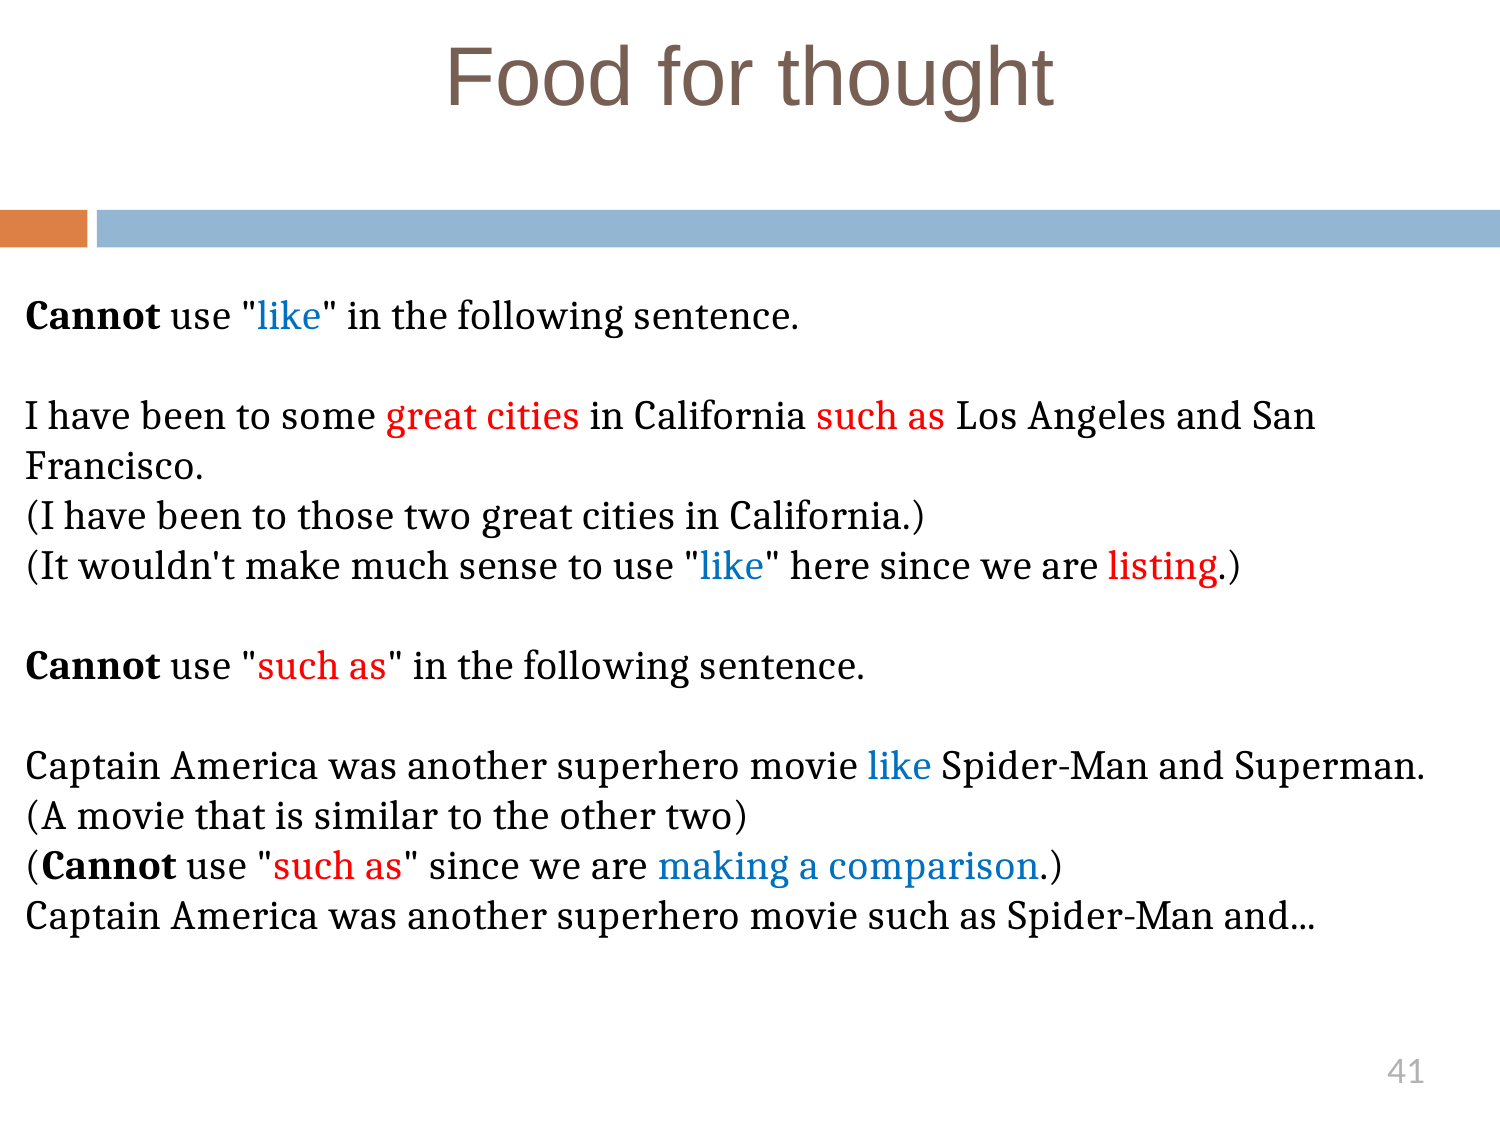

# Food for thought
Cannot use "like" in the following sentence.

I have been to some great cities in California such as Los Angeles and San Francisco.
(I have been to those two great cities in California.)
(It wouldn't make much sense to use "like" here since we are listing.)

Cannot use "such as" in the following sentence.

Captain America was another superhero movie like Spider-Man and Superman.
(A movie that is similar to the other two)
(Cannot use "such as" since we are making a comparison.)
Captain America was another superhero movie such as Spider-Man and...
41